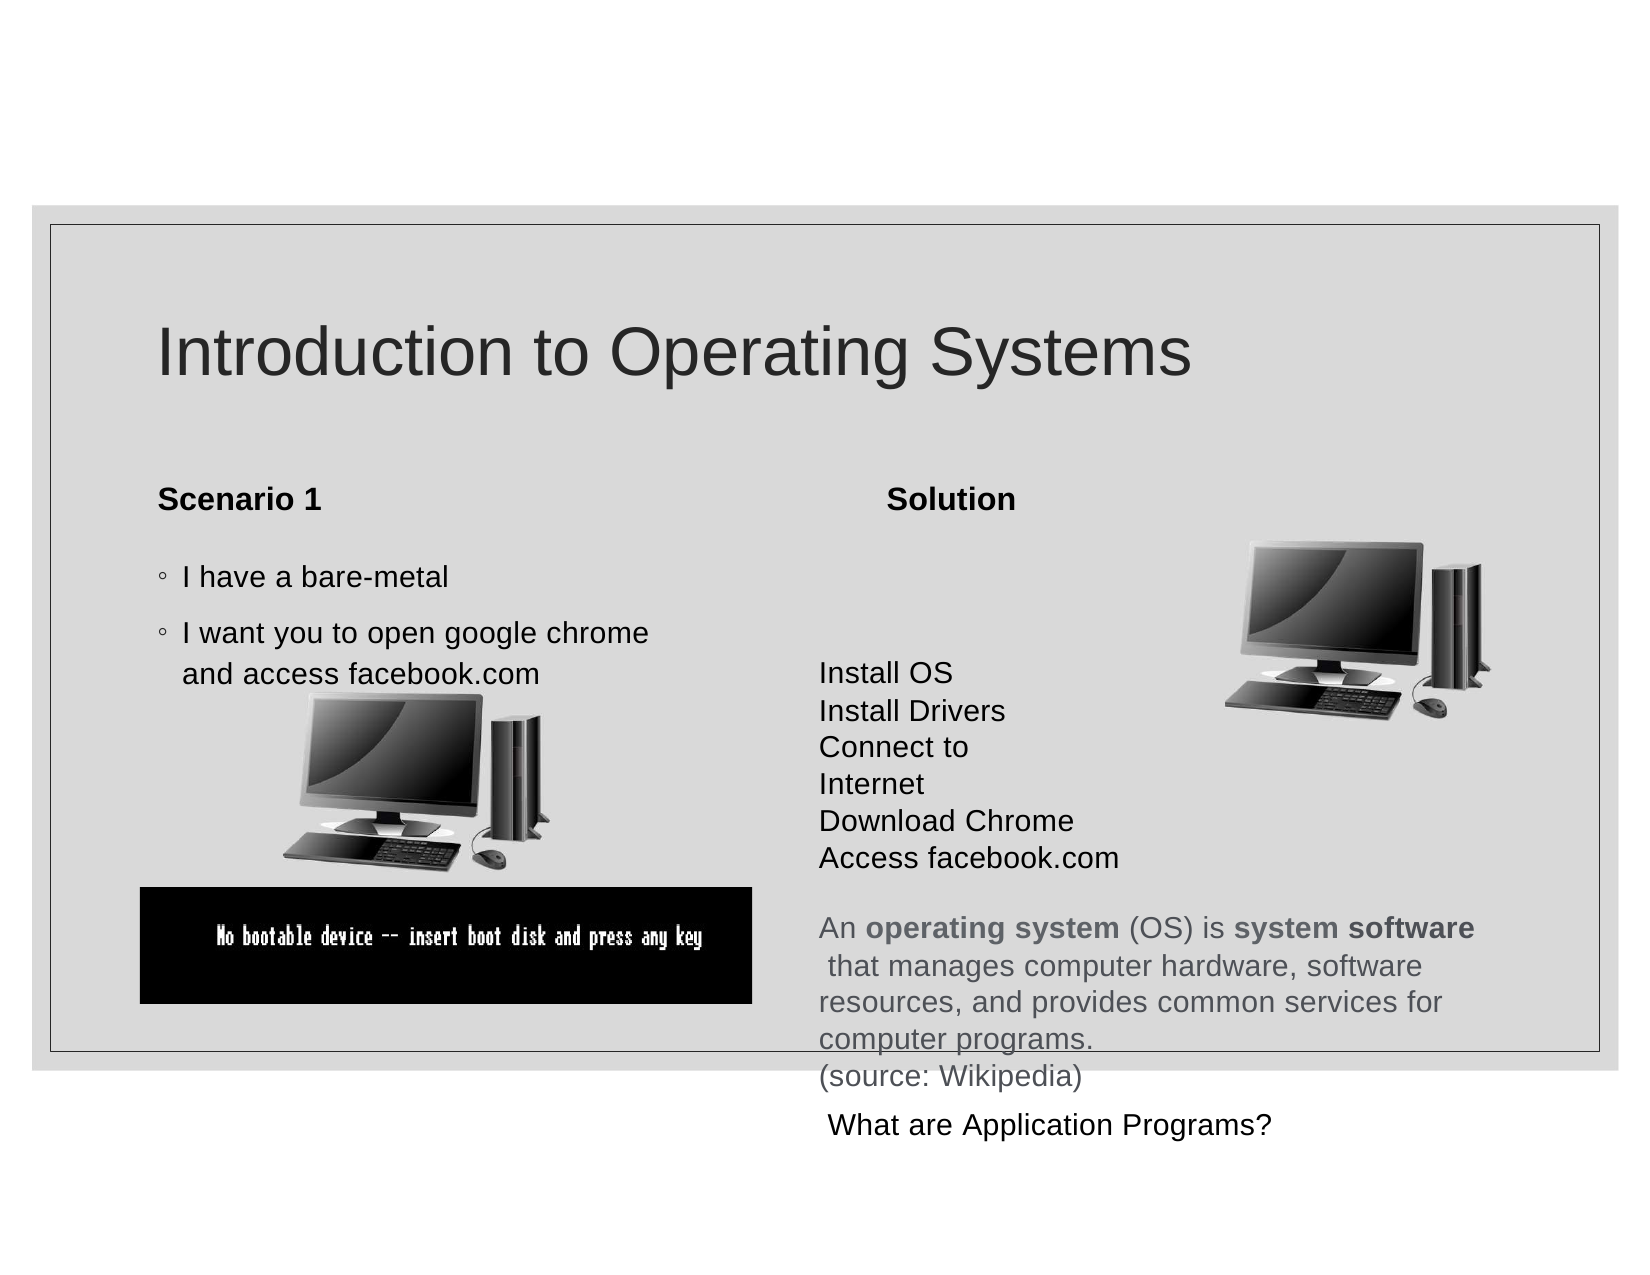

# Introduction to Operating Systems
Scenario 1

I have a bare-metal
I want you to open google chrome  and access facebook.com
Solution

Install OS  Install Drivers
Connect to Internet
Download Chrome  Access facebook.com
An operating system (OS) is system software  that manages computer hardware, software  resources, and provides common services for  computer programs.
(source: Wikipedia)
What are Application Programs?